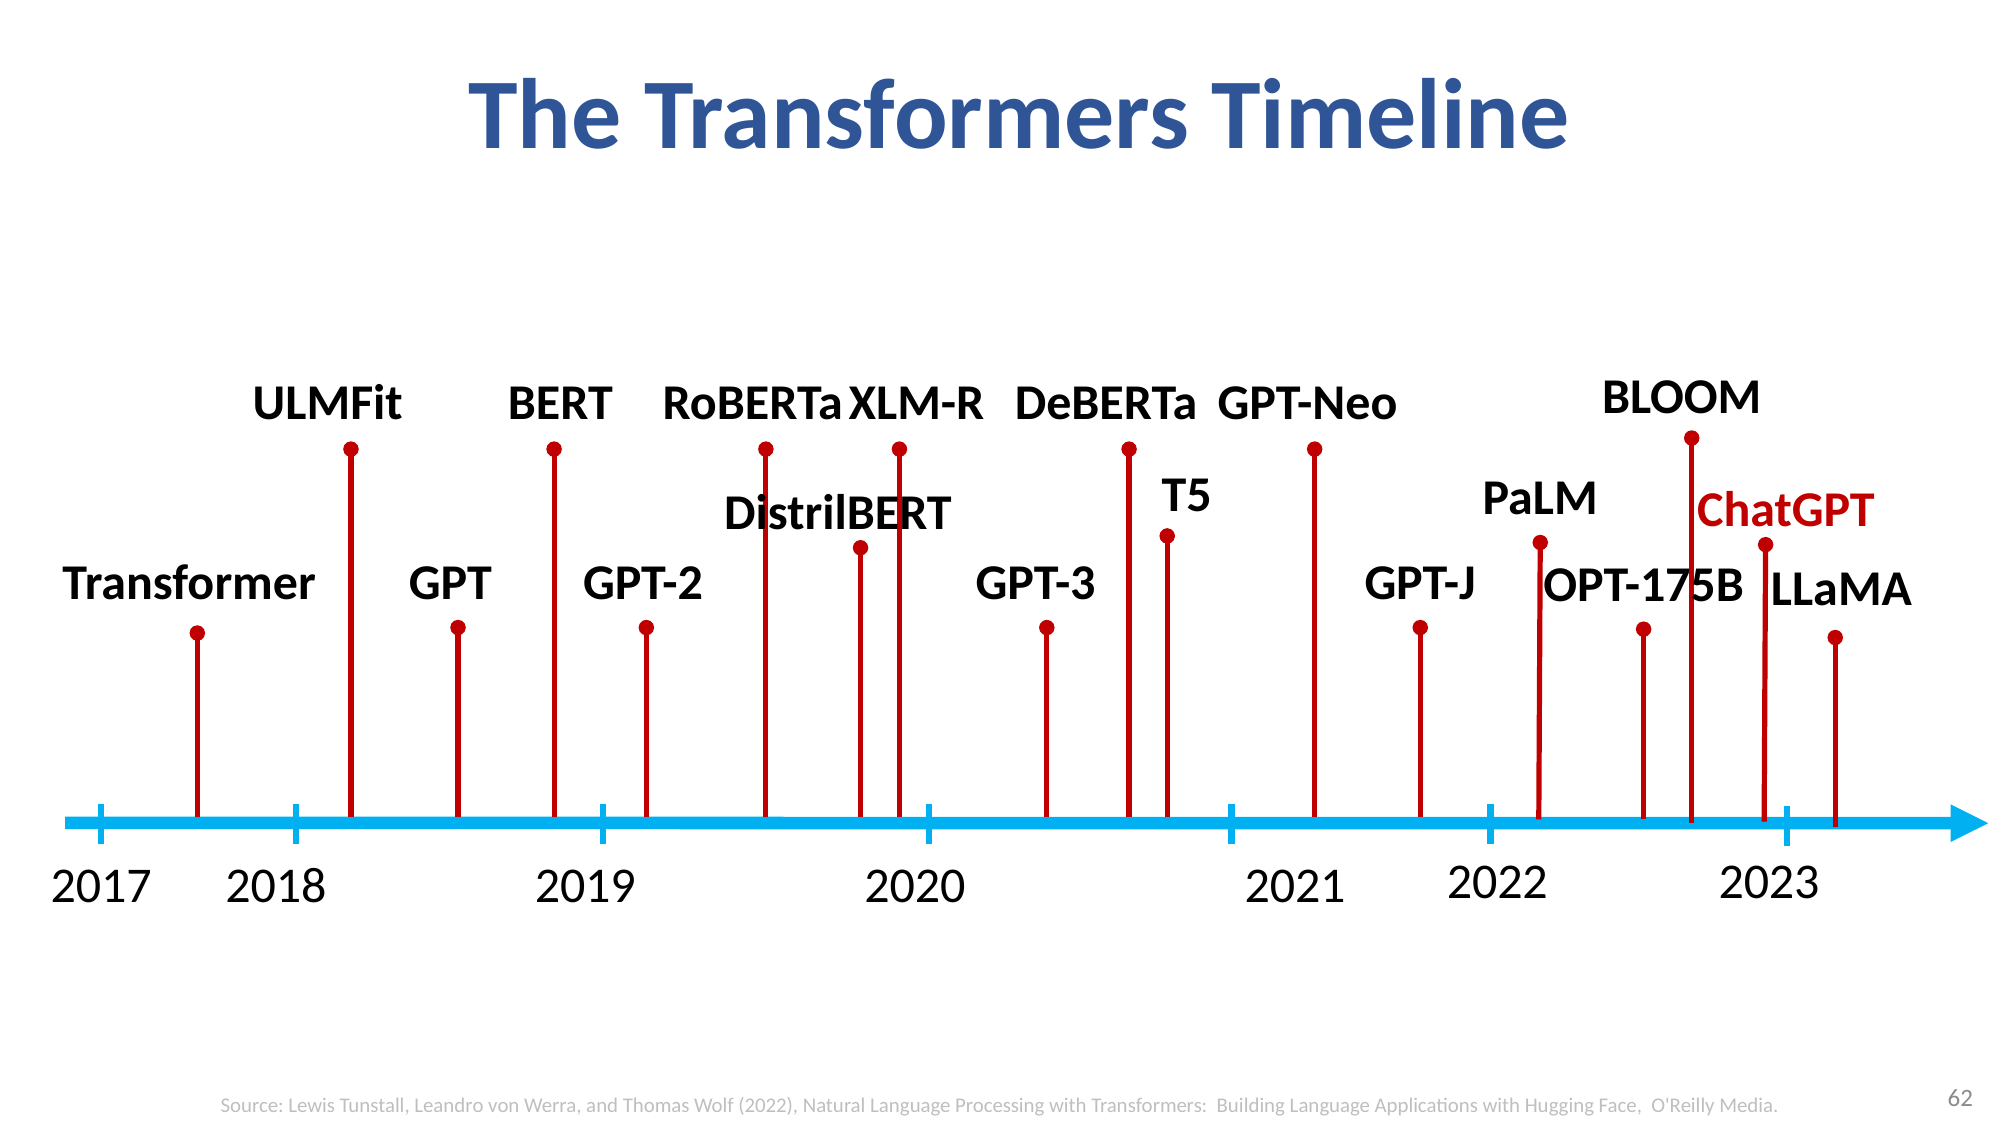

# The Transformers Timeline
BLOOM
ULMFit
BERT
RoBERTa
XLM-R
DeBERTa
GPT-Neo
T5
PaLM
ChatGPT
DistrilBERT
Transformer
GPT
GPT-2
GPT-3
GPT-J
OPT-175B
LLaMA
2023
2022
2017
2018
2019
2020
2021
62
Source: Lewis Tunstall, Leandro von Werra, and Thomas Wolf (2022), Natural Language Processing with Transformers:  Building Language Applications with Hugging Face,  O'Reilly Media.